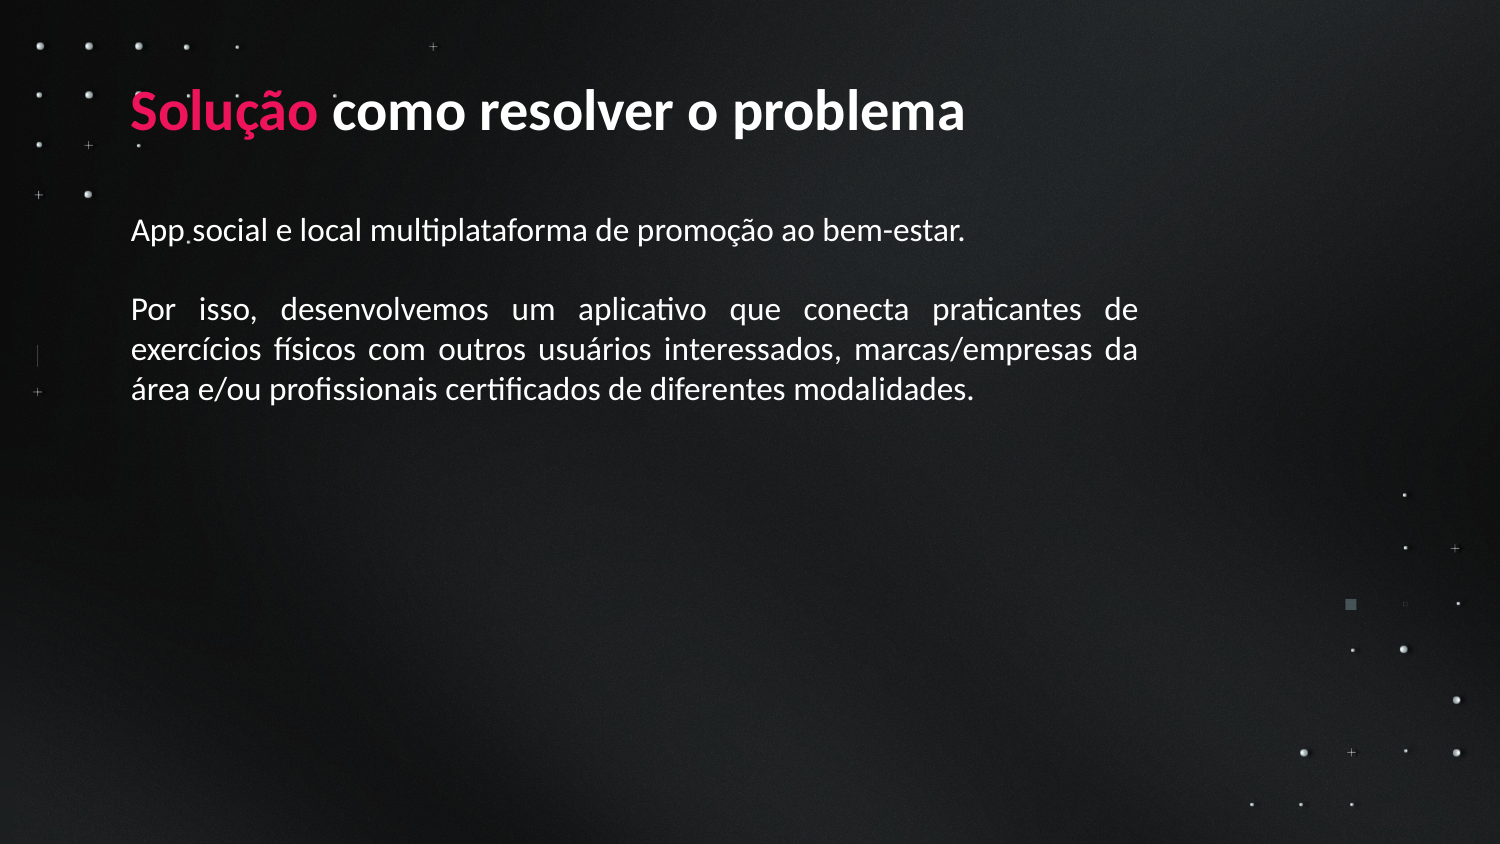

Solução como resolver o problema
App social e local multiplataforma de promoção ao bem-estar.

Por isso, desenvolvemos um aplicativo que conecta praticantes de exercícios físicos com outros usuários interessados, marcas/empresas da área e/ou profissionais certificados de diferentes modalidades.